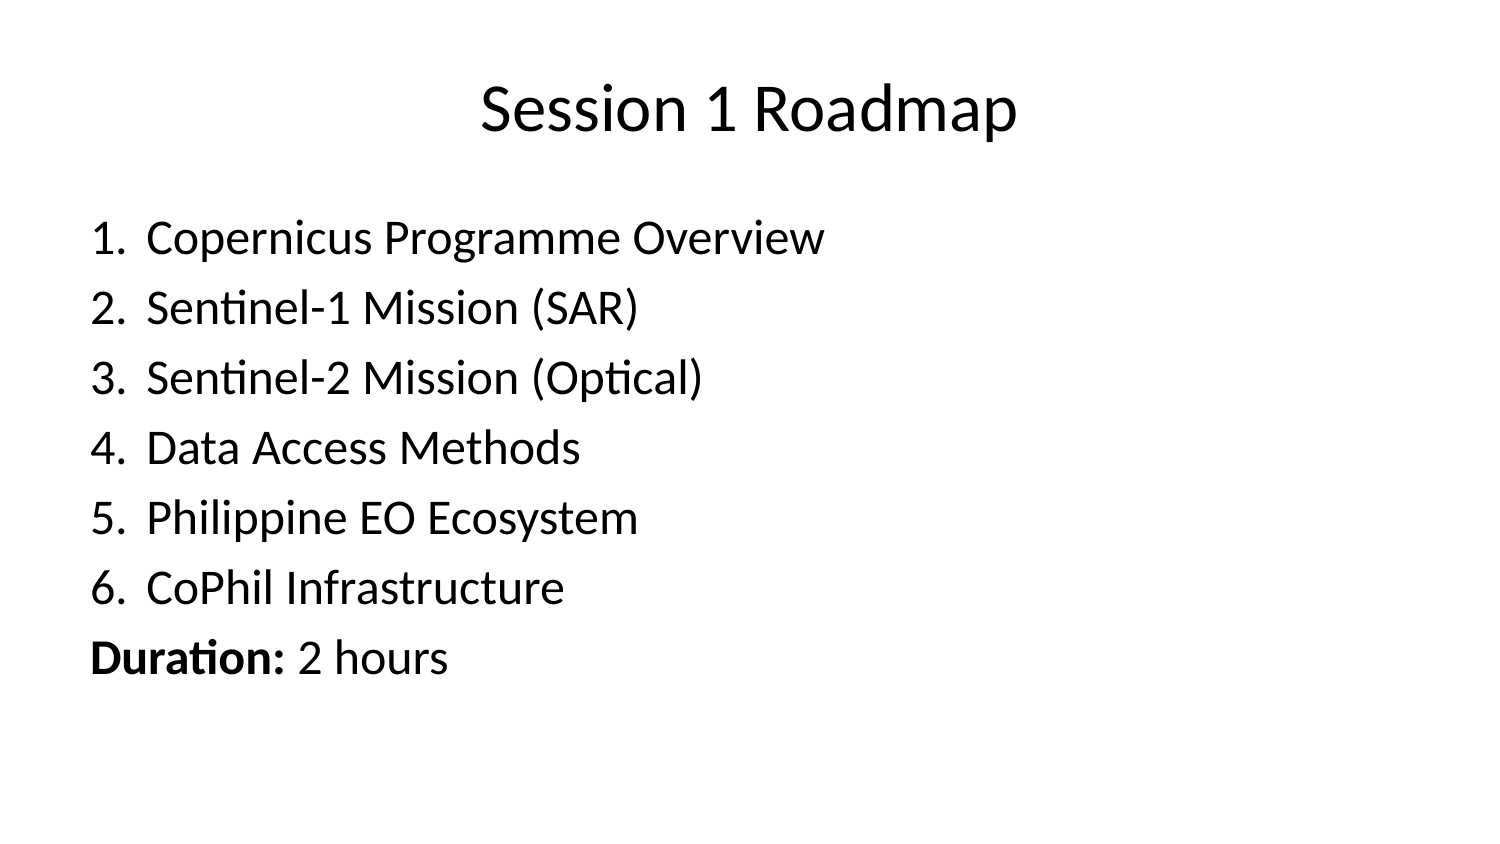

# Session 1 Roadmap
Copernicus Programme Overview
Sentinel-1 Mission (SAR)
Sentinel-2 Mission (Optical)
Data Access Methods
Philippine EO Ecosystem
CoPhil Infrastructure
Duration: 2 hours